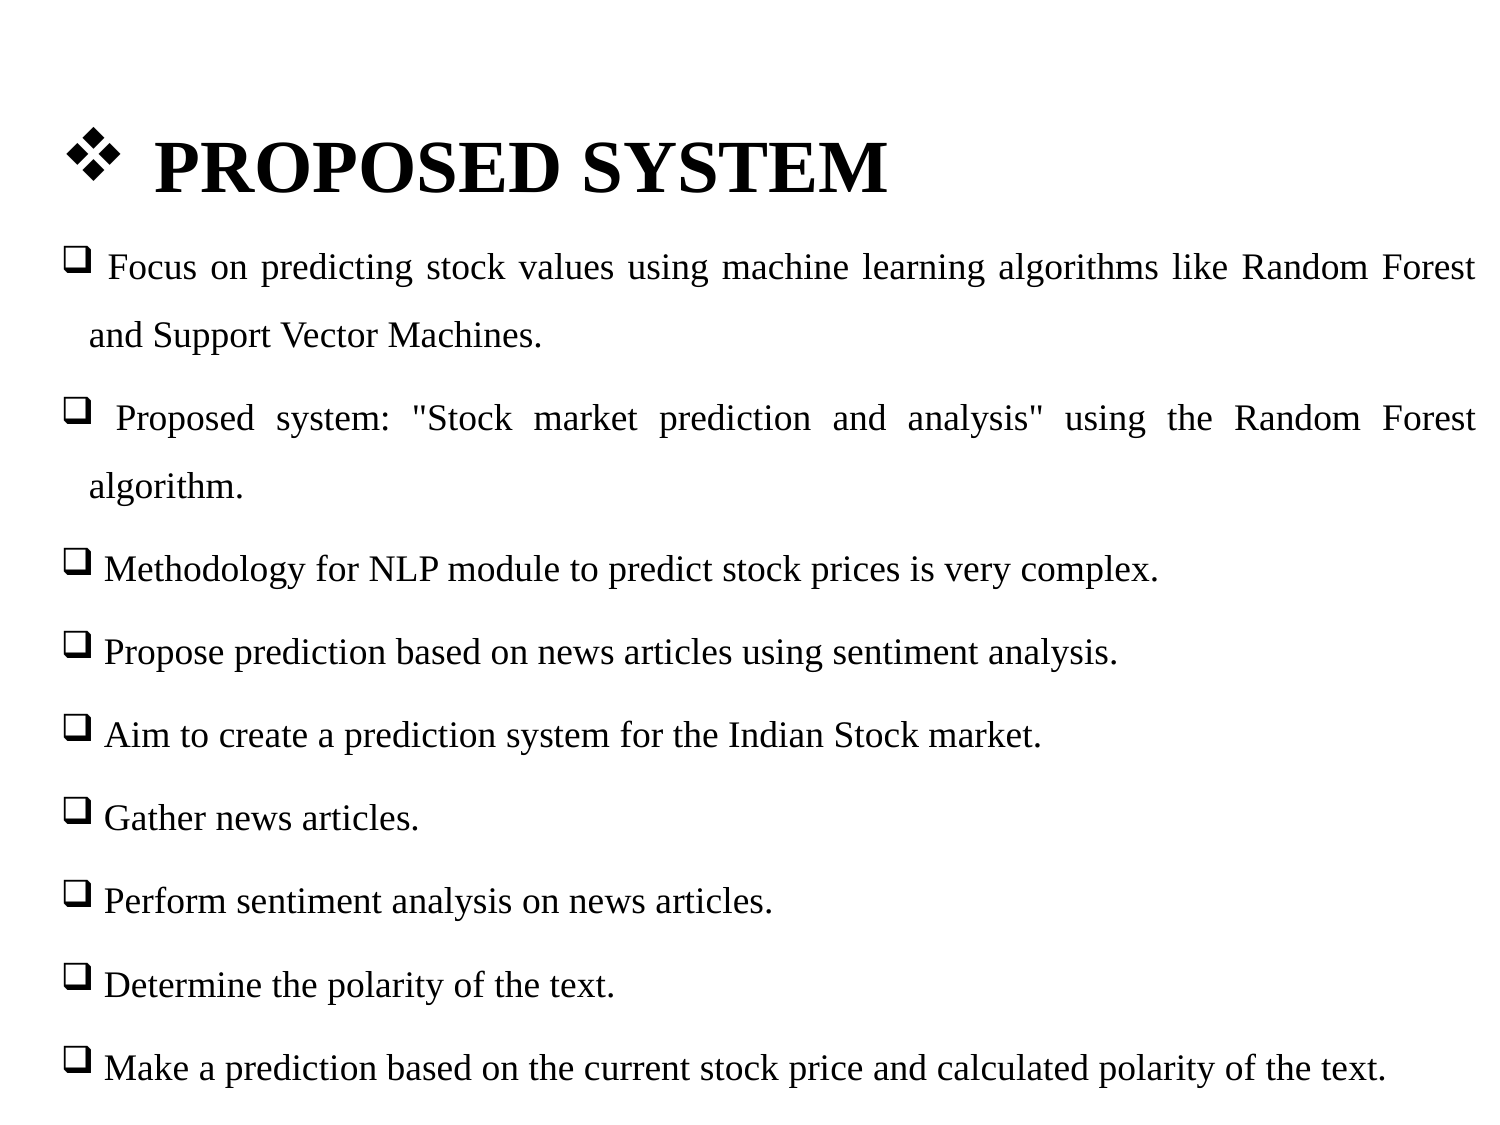

# PROPOSED SYSTEM
 Focus on predicting stock values using machine learning algorithms like Random Forest and Support Vector Machines.
 Proposed system: "Stock market prediction and analysis" using the Random Forest algorithm.
 Methodology for NLP module to predict stock prices is very complex.
 Propose prediction based on news articles using sentiment analysis.
 Aim to create a prediction system for the Indian Stock market.
 Gather news articles.
 Perform sentiment analysis on news articles.
 Determine the polarity of the text.
 Make a prediction based on the current stock price and calculated polarity of the text.